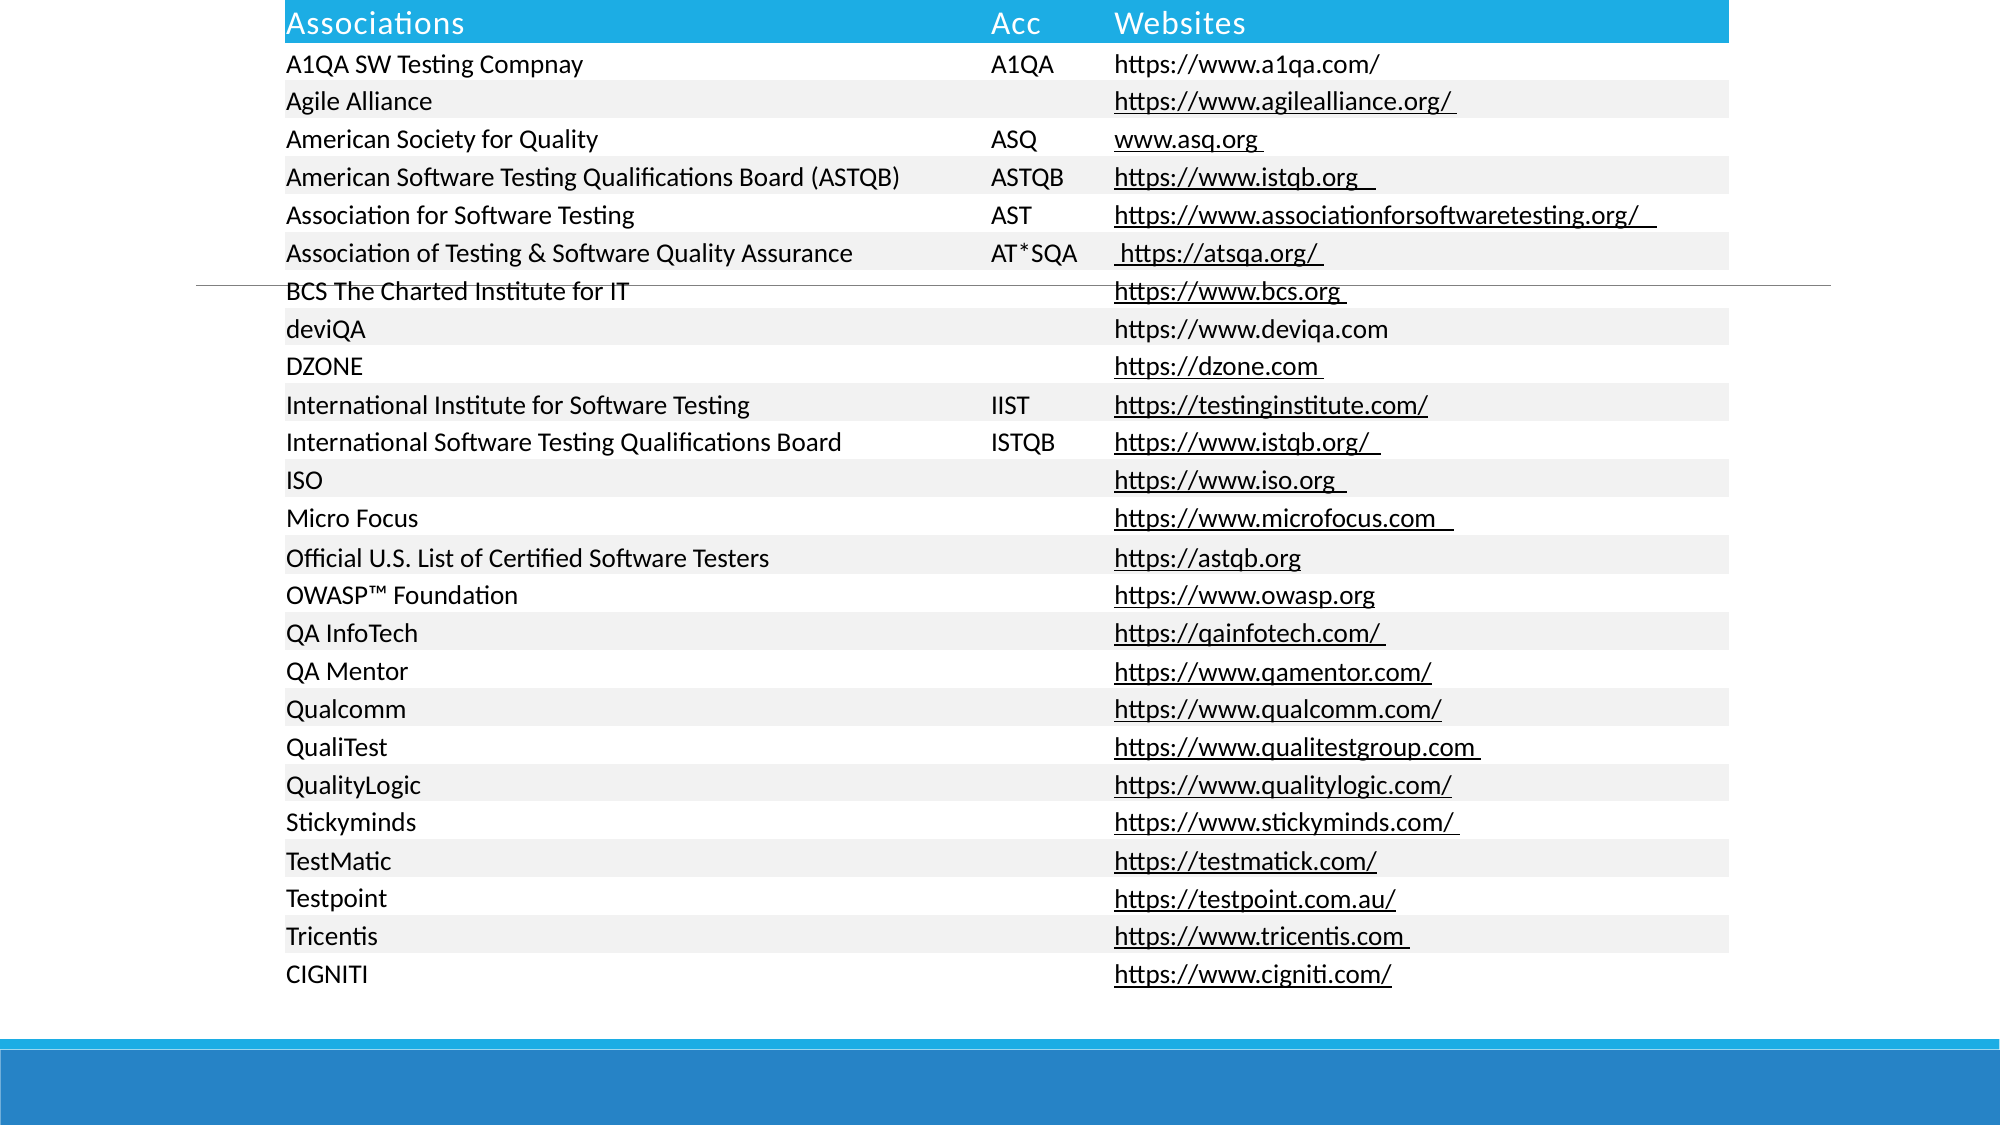

| Associations | Acc | Websites |
| --- | --- | --- |
| A1QA SW Testing Compnay | A1QA | https://www.a1qa.com/ |
| Agile Alliance |  | https://www.agilealliance.org/ |
| American Society for Quality | ASQ | www.asq.org |
| American Software Testing Qualifications Board (ASTQB) | ASTQB | https://www.istqb.org |
| Association for Software Testing | AST | https://www.associationforsoftwaretesting.org/ |
| Association of Testing & Software Quality Assurance | AT\*SQA | https://atsqa.org/ |
| BCS The Charted Institute for IT |  | https://www.bcs.org |
| deviQA |  | https://www.deviqa.com |
| DZONE |  | https://dzone.com |
| International Institute for Software Testing | IIST | https://testinginstitute.com/ |
| International Software Testing Qualifications Board | ISTQB | https://www.istqb.org/ |
| ISO |  | https://www.iso.org |
| Micro Focus |  | https://www.microfocus.com |
| Official U.S. List of Certified Software Testers |  | https://astqb.org |
| OWASP™ Foundation |  | https://www.owasp.org |
| QA InfoTech |  | https://qainfotech.com/ |
| QA Mentor |  | https://www.qamentor.com/ |
| Qualcomm |  | https://www.qualcomm.com/ |
| QualiTest |  | https://www.qualitestgroup.com |
| QualityLogic |  | https://www.qualitylogic.com/ |
| Stickyminds |  | https://www.stickyminds.com/ |
| TestMatic |  | https://testmatick.com/ |
| Testpoint |  | https://testpoint.com.au/ |
| Tricentis |  | https://www.tricentis.com |
| CIGNITI |  | https://www.cigniti.com/ |